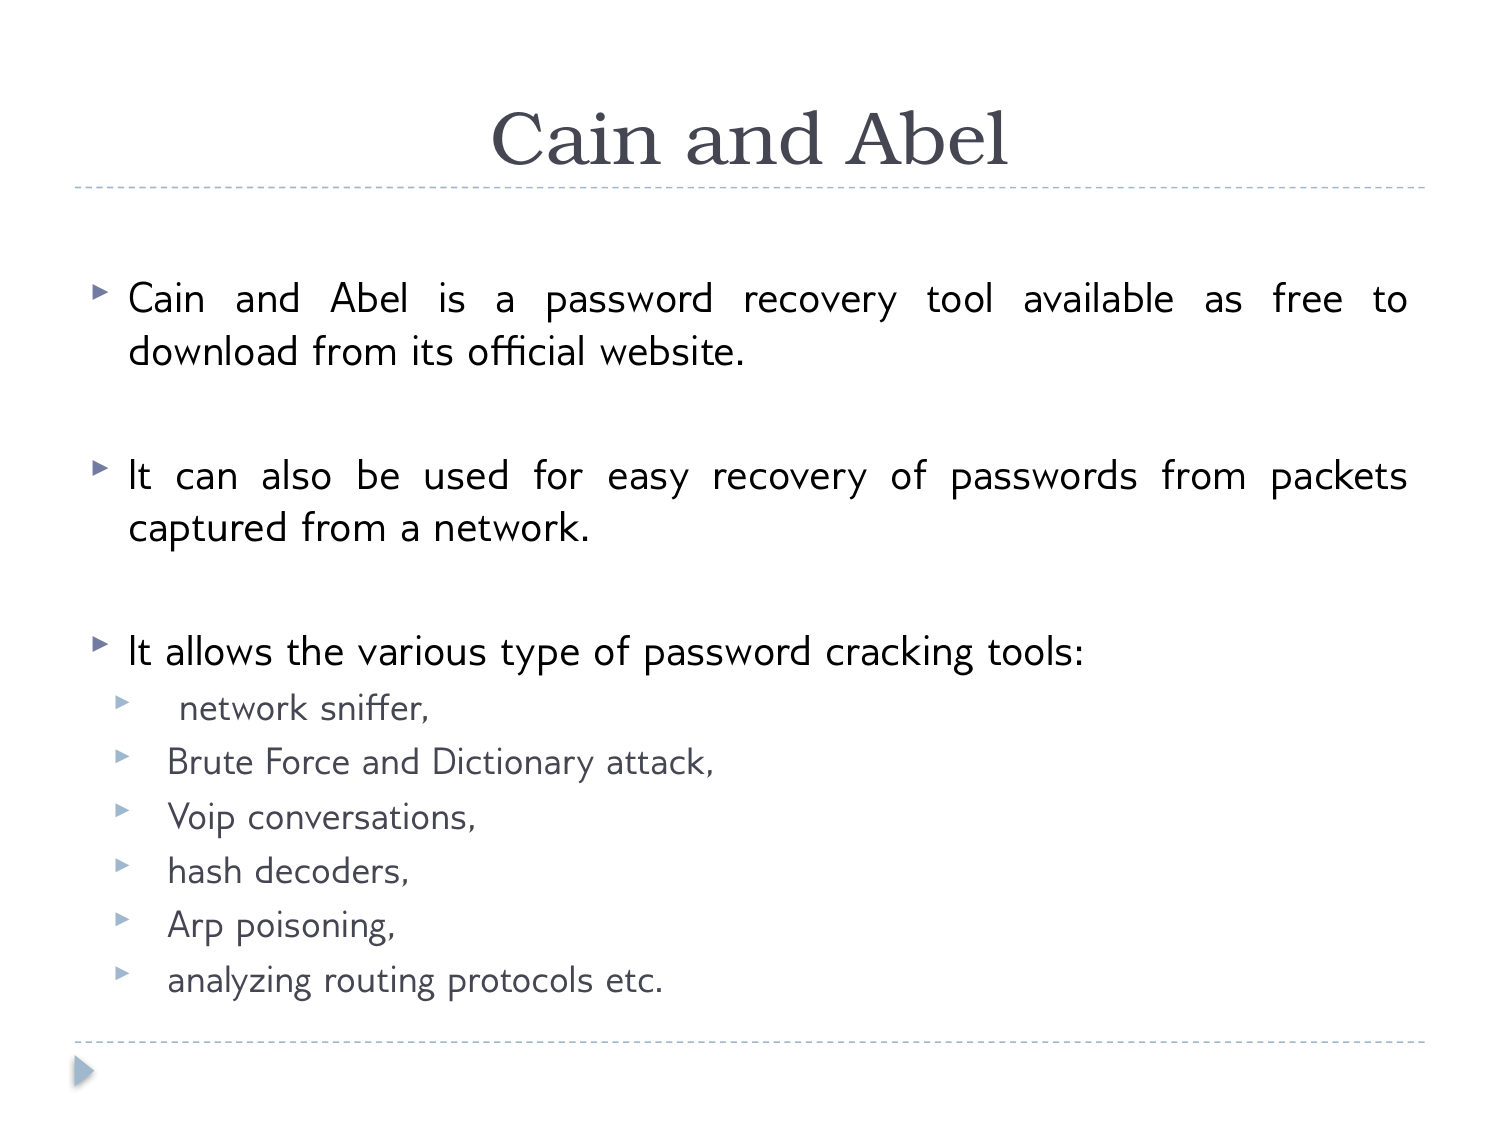

# Cain and Abel

Cain and Abel is a password recovery tool available as free to download from its official website.

It can also be used for easy recovery of passwords from packets captured from a network.

It allows the various type of password cracking tools:
 network sniffer,
Brute Force and Dictionary attack,
Voip conversations,
hash decoders,
Arp poisoning,
analyzing routing protocols etc.